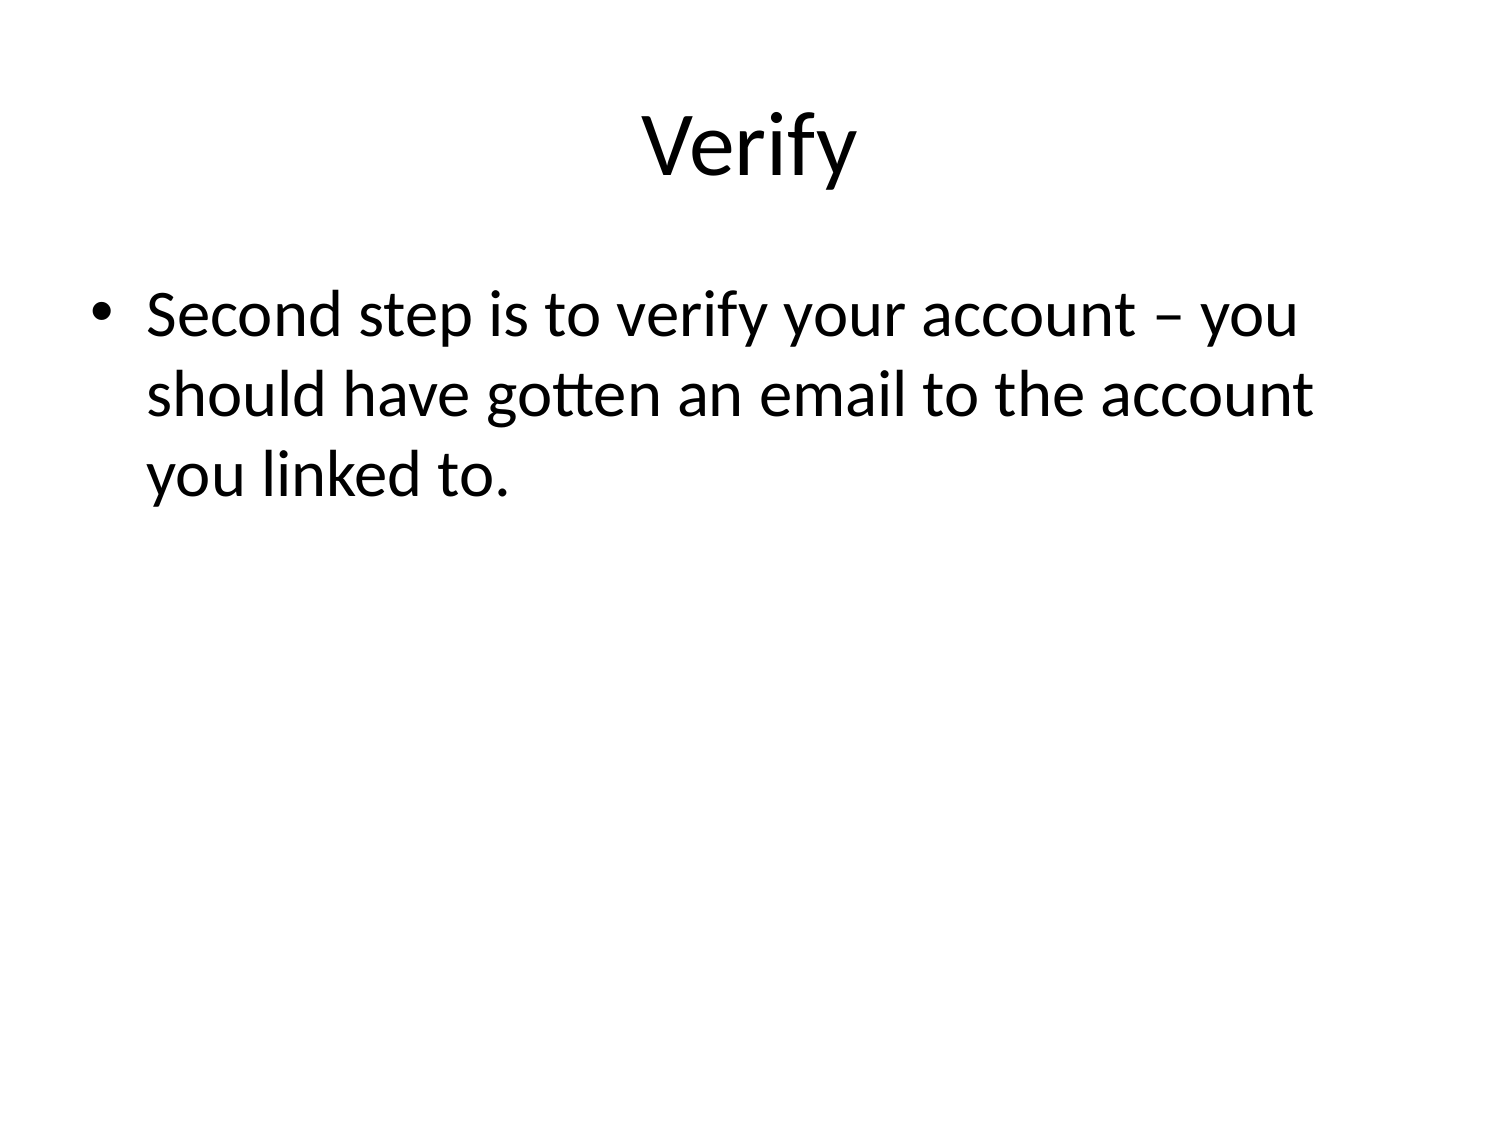

# Verify
Second step is to verify your account – you should have gotten an email to the account you linked to.